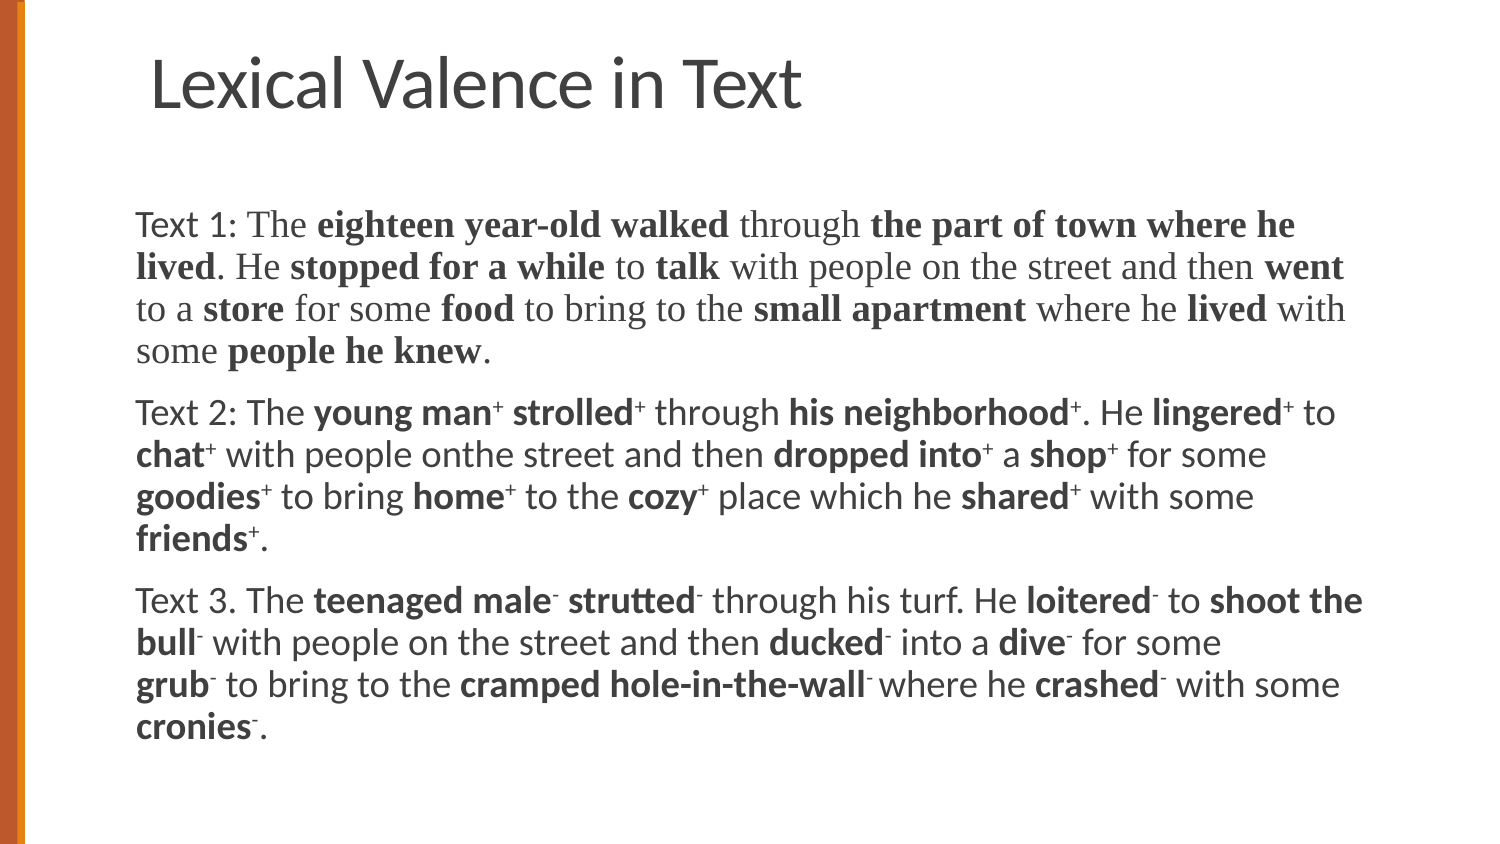

# Lexical Valence in Text
Text 1: The eighteen year-old walked through the part of town where he lived. He stopped for a while to talk with people on the street and then went to a store for some food to bring to the small apartment where he lived with some people he knew.
Text 2: The young man+ strolled+ through his neighborhood+. He lingered+ to chat+ with people onthe street and then dropped into+ a shop+ for some goodies+ to bring home+ to the cozy+ place which he shared+ with some friends+.
Text 3. The teenaged male- strutted- through his turf. He loitered- to shoot the bull- with people on the street and then ducked- into a dive- for some
grub- to bring to the cramped hole-in-the-wall- where he crashed- with some cronies-.